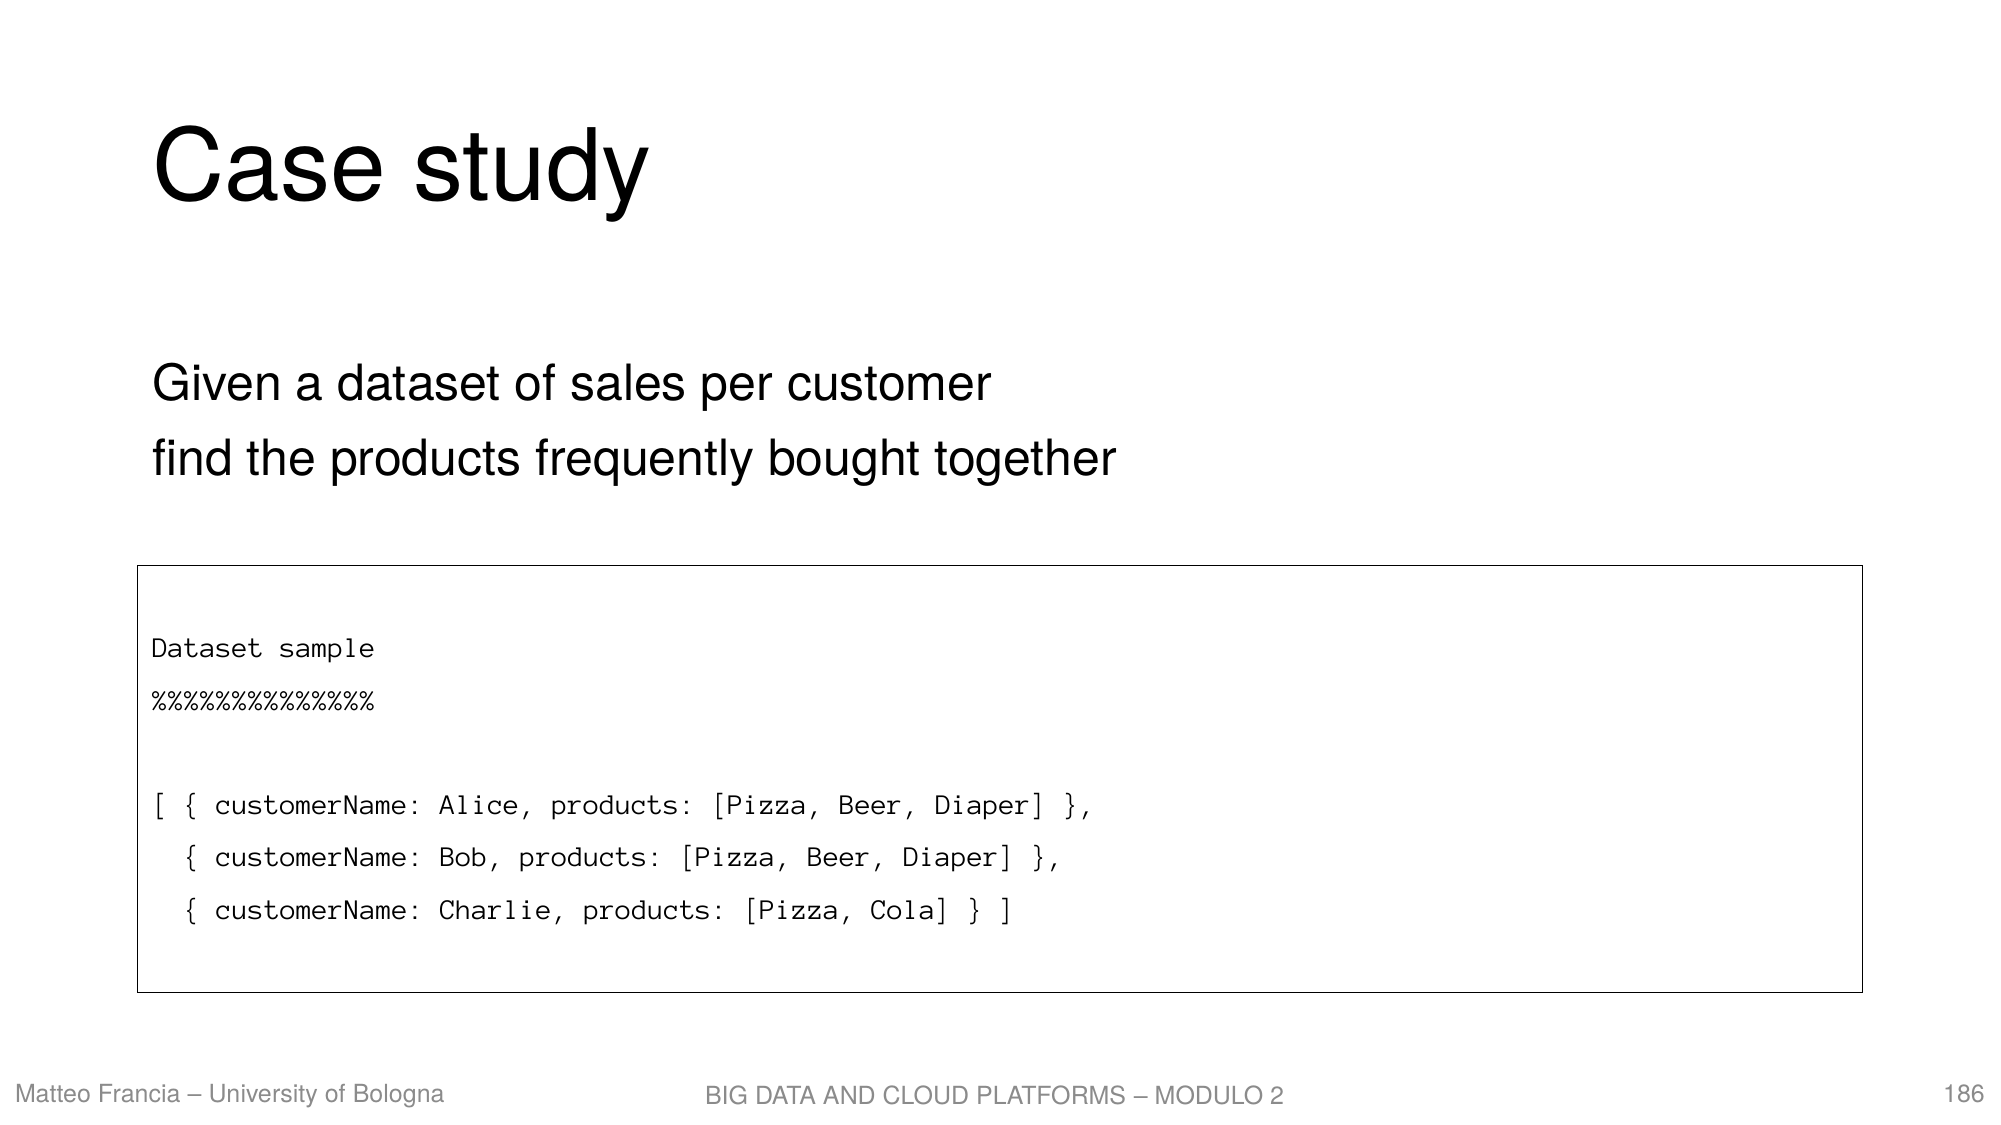

# Case study
Given a dataset of sales per customer
find the products frequently bought together
Dataset sample
%%%%%%%%%%%%%%

[ { customerName: Alice, products: [Pizza, Beer, Diaper] },
  { customerName: Bob, products: [Pizza, Beer, Diaper] },
  { customerName: Charlie, products: [Pizza, Cola] } ]
186
Matteo Francia – University of Bologna